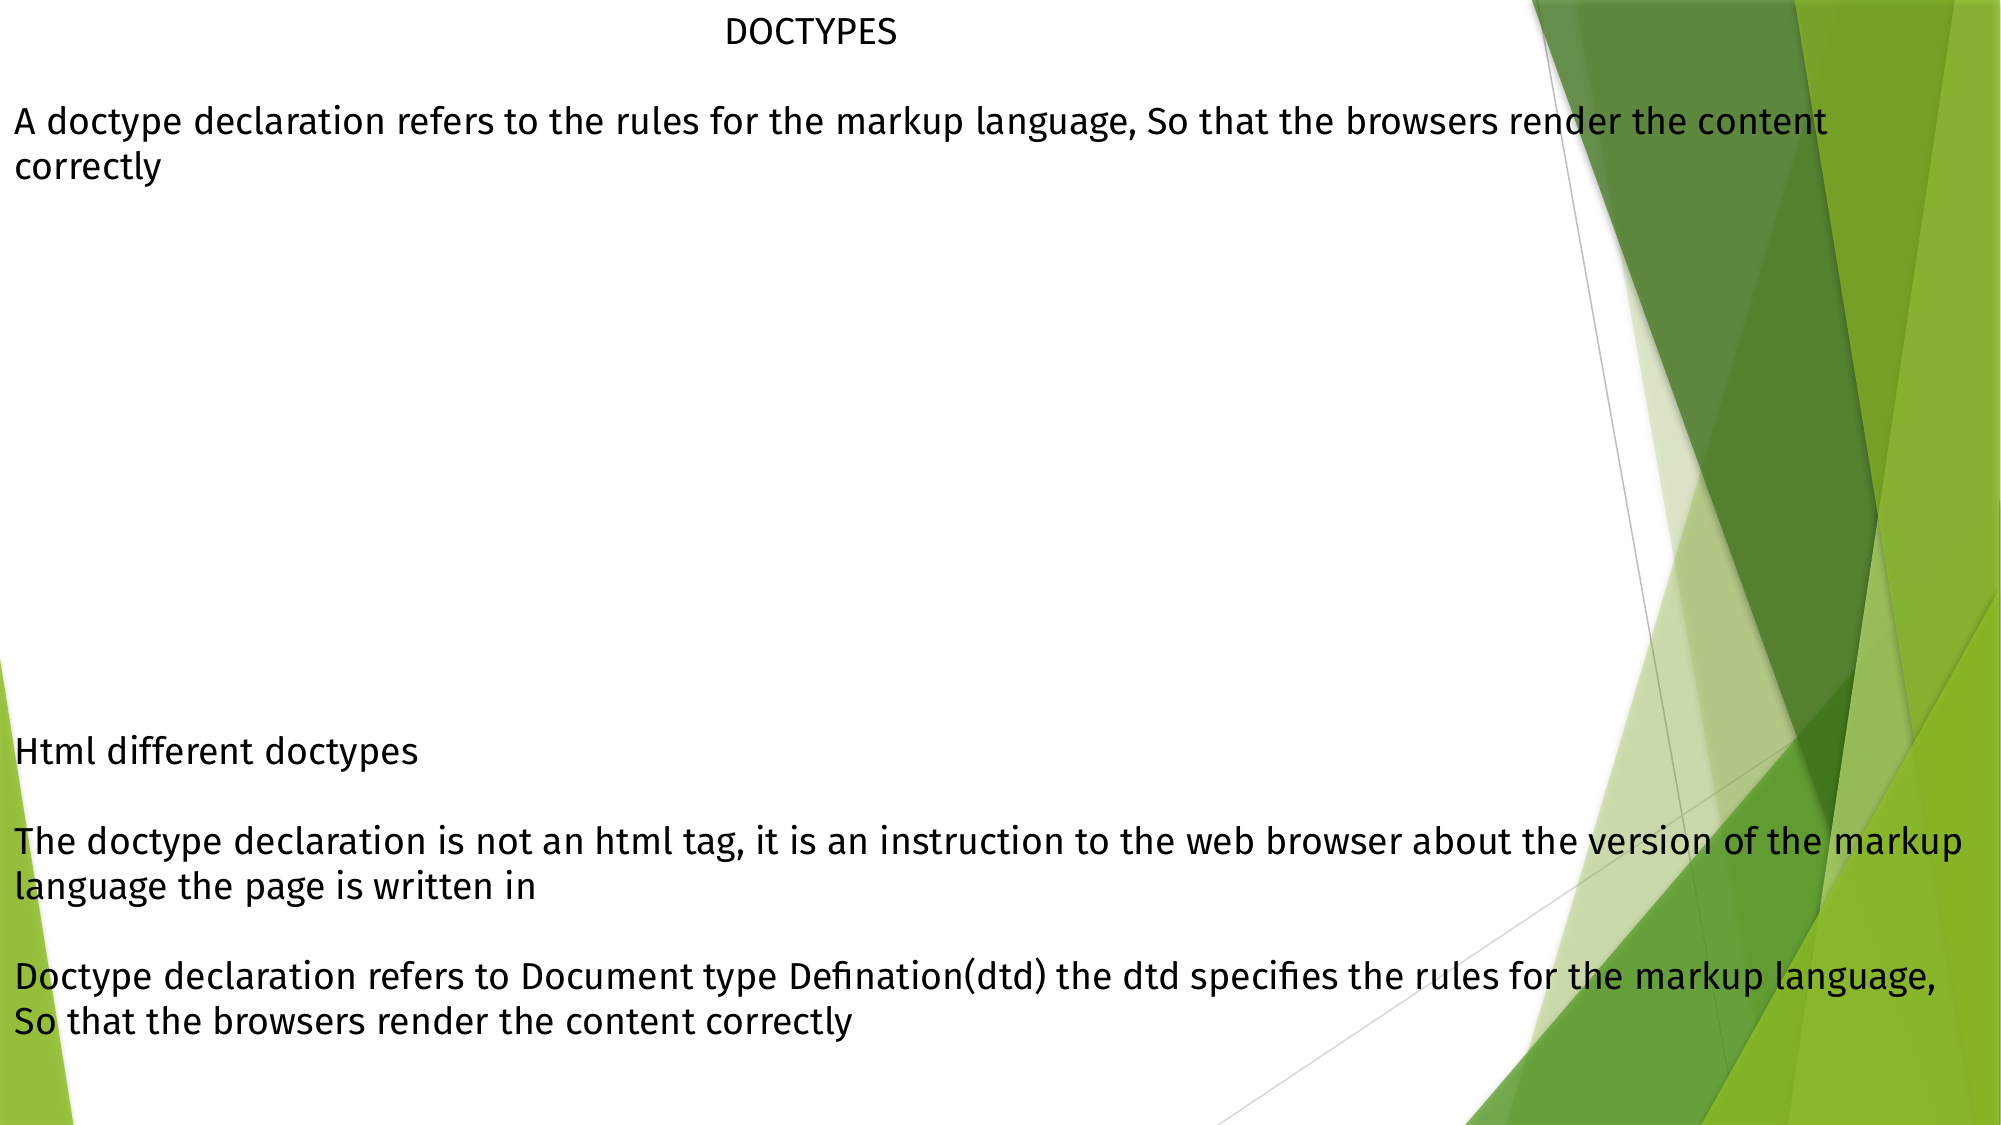

DOCTYPES

A doctype declaration refers to the rules for the markup language, So that the browsers render the content correctly

Html different doctypes

The doctype declaration is not an html tag, it is an instruction to the web browser about the version of the markup language the page is written in

Doctype declaration refers to Document type Defination(dtd) the dtd specifies the rules for the markup language, So that the browsers render the content correctly